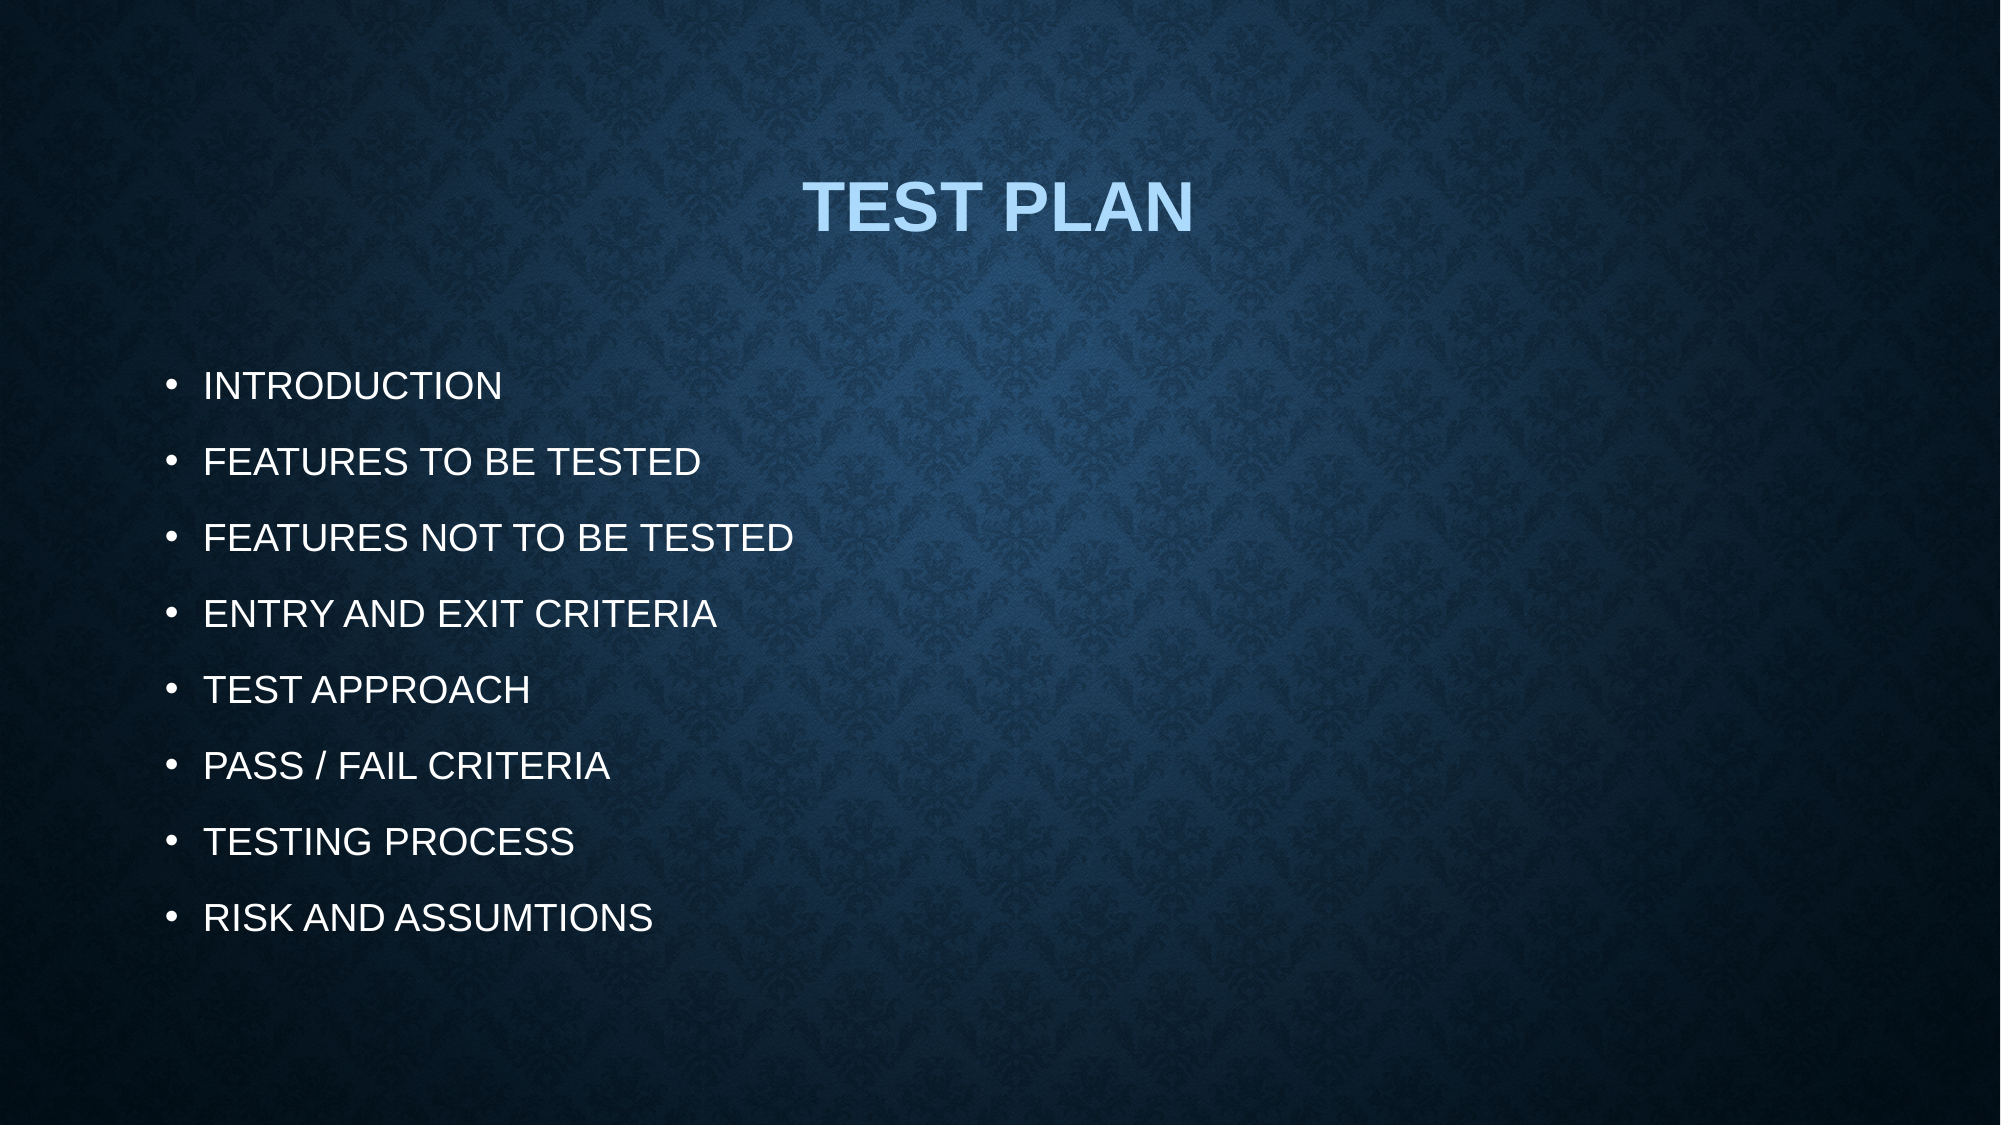

# TEST PLAN
Introduction
Features To Be Tested
Features Not To Be Tested
ENTRY AND EXIT CRITERIA
TEST APPROACH
Pass / Fail Criteria
Testing Process
RISK AND ASSUMTIONS